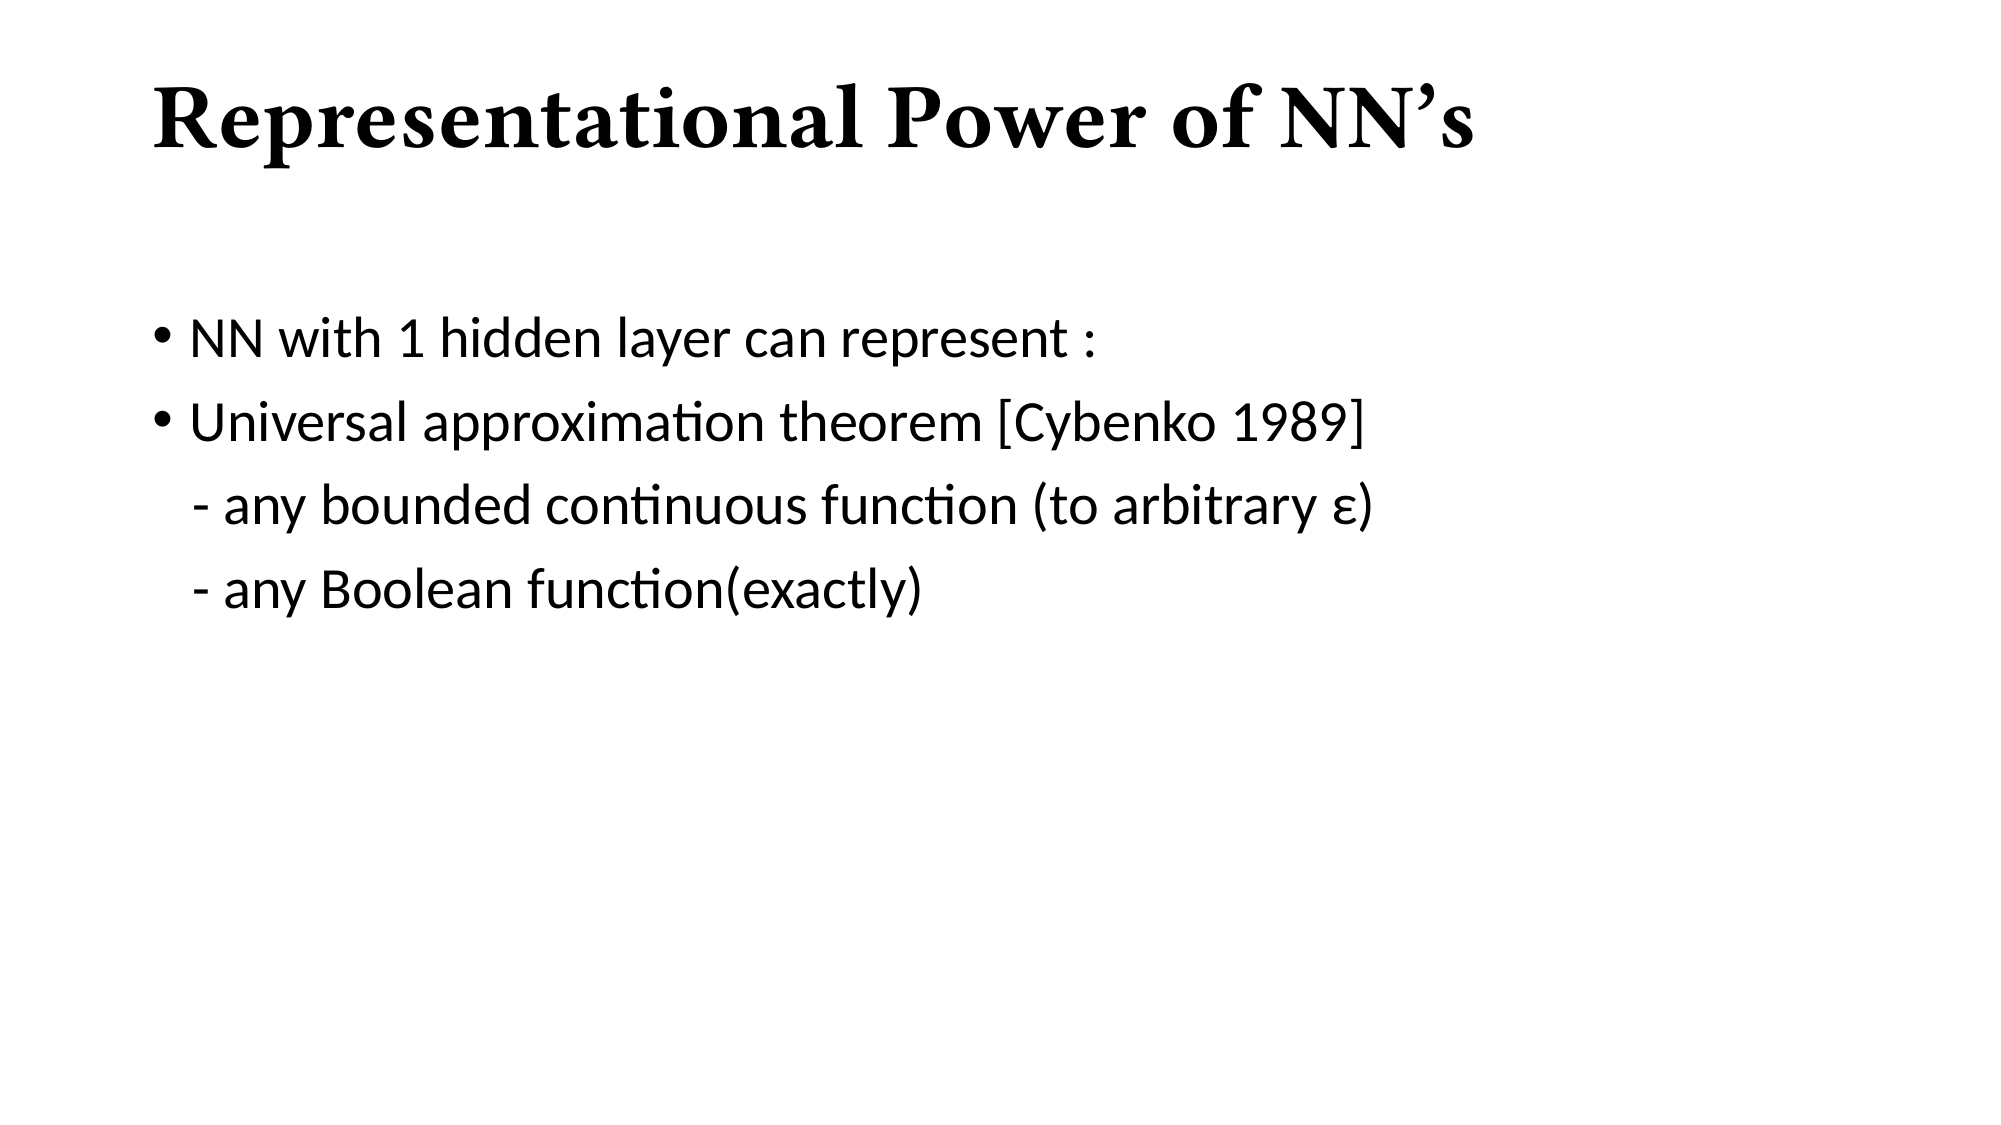

# Representational Power of NN’s
NN with 1 hidden layer can represent :
Universal approximation theorem [Cybenko 1989]
   - any bounded continuous function (to arbitrary ε)
   - any Boolean function(exactly)